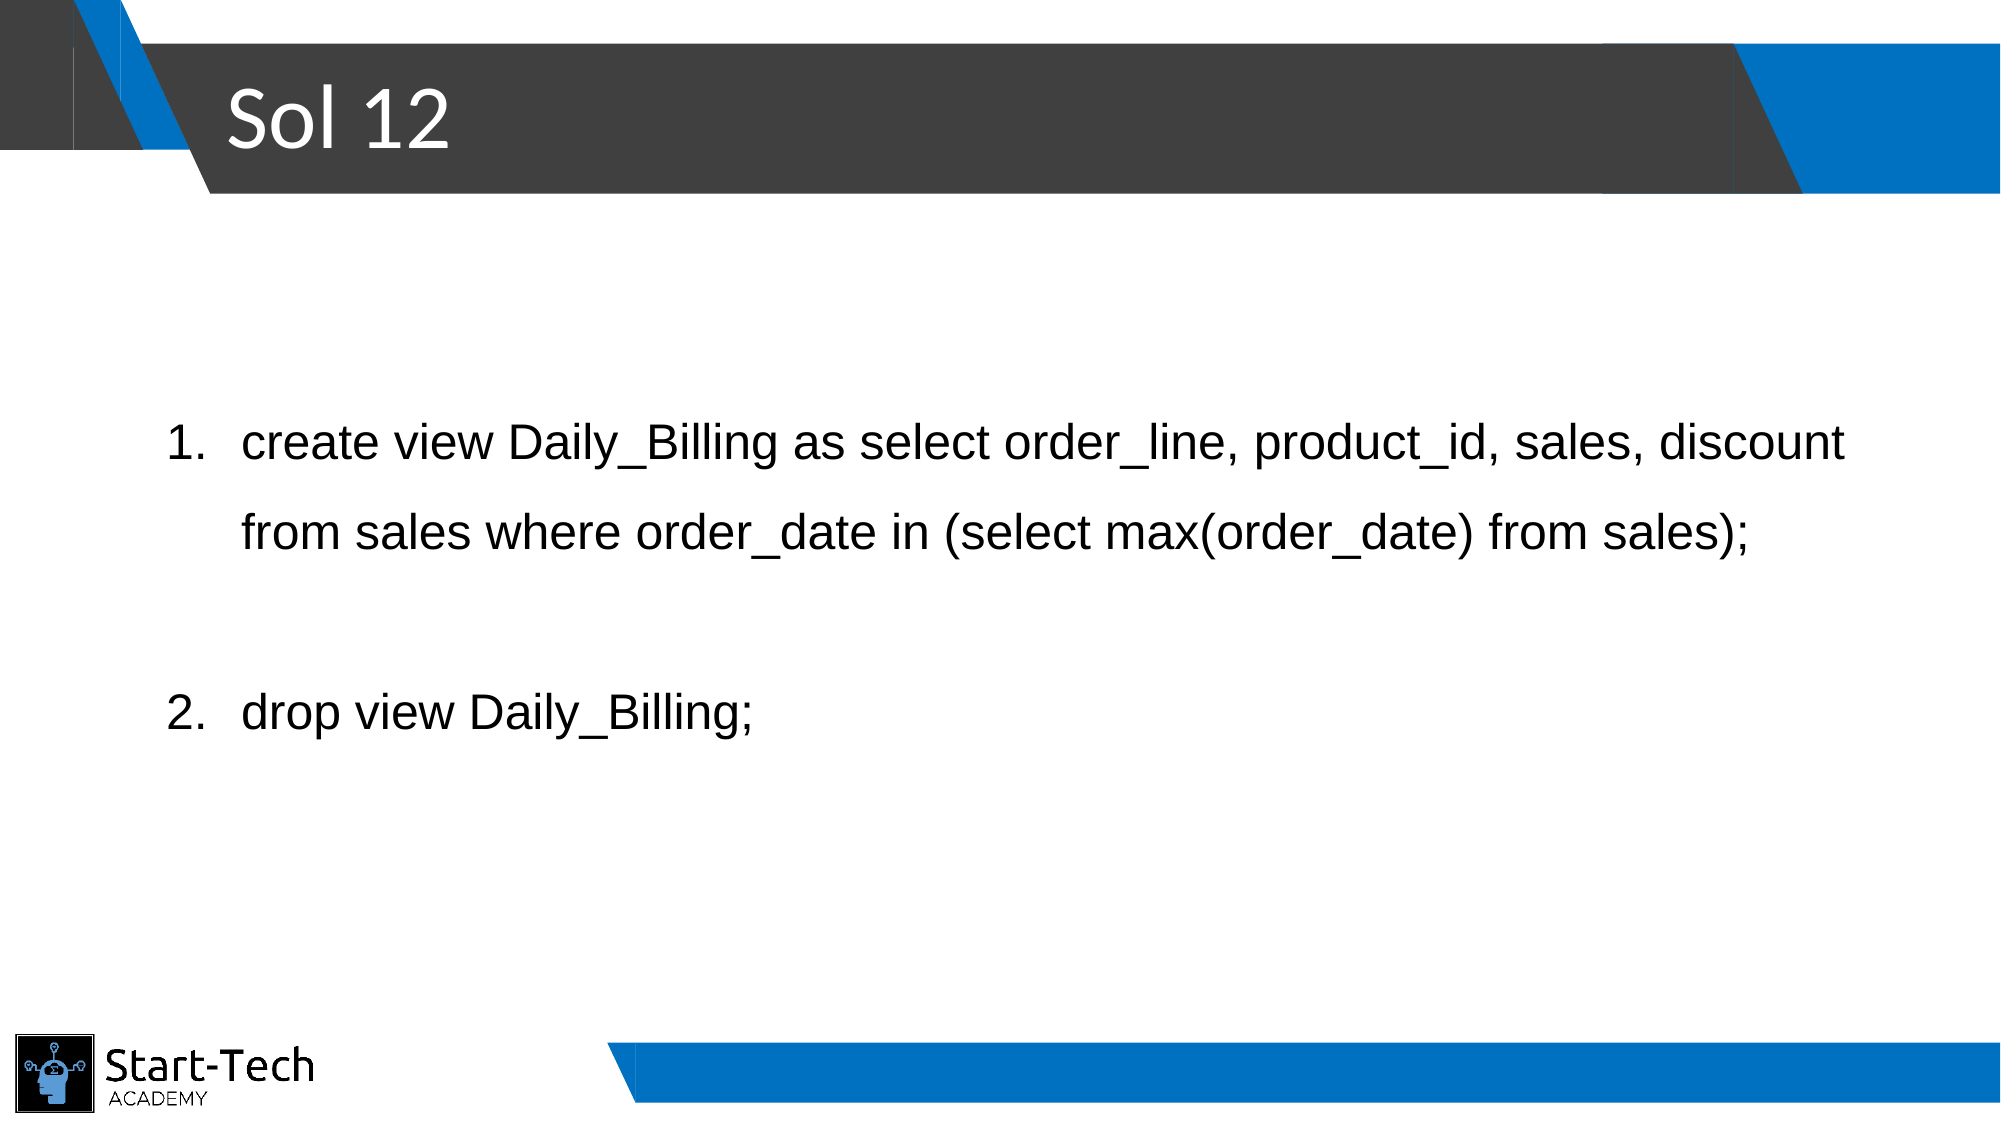

# Sol 12

create view Daily_Billing as select order_line, product_id, sales, discount from sales where order_date in (select max(order_date) from sales);

drop view Daily_Billing;